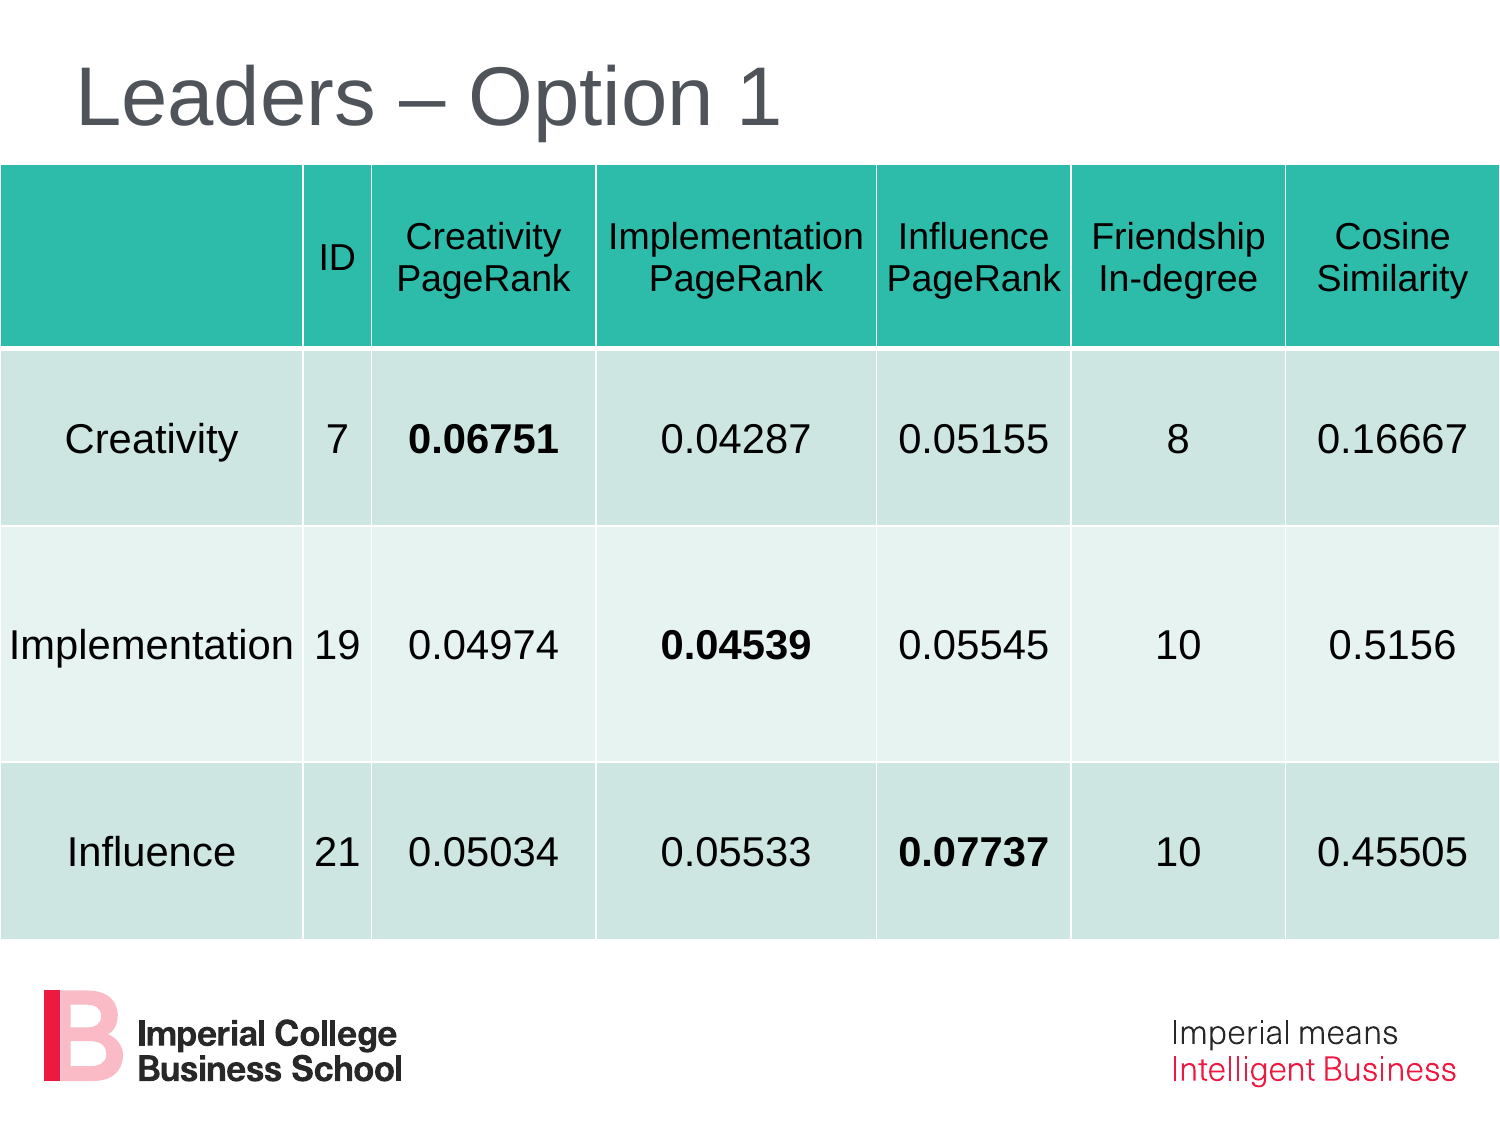

Leaders – Option 1
|  | ID | Creativity PageRank | Implementation PageRank | Influence PageRank | Friendship In-degree | Cosine Similarity |
| --- | --- | --- | --- | --- | --- | --- |
| Creativity | 7 | 0.06751 | 0.04287 | 0.05155 | 8 | 0.16667 |
| Implementation | 19 | 0.04974 | 0.04539 | 0.05545 | 10 | 0.5156 |
| Influence | 21 | 0.05034 | 0.05533 | 0.07737 | 10 | 0.45505 |